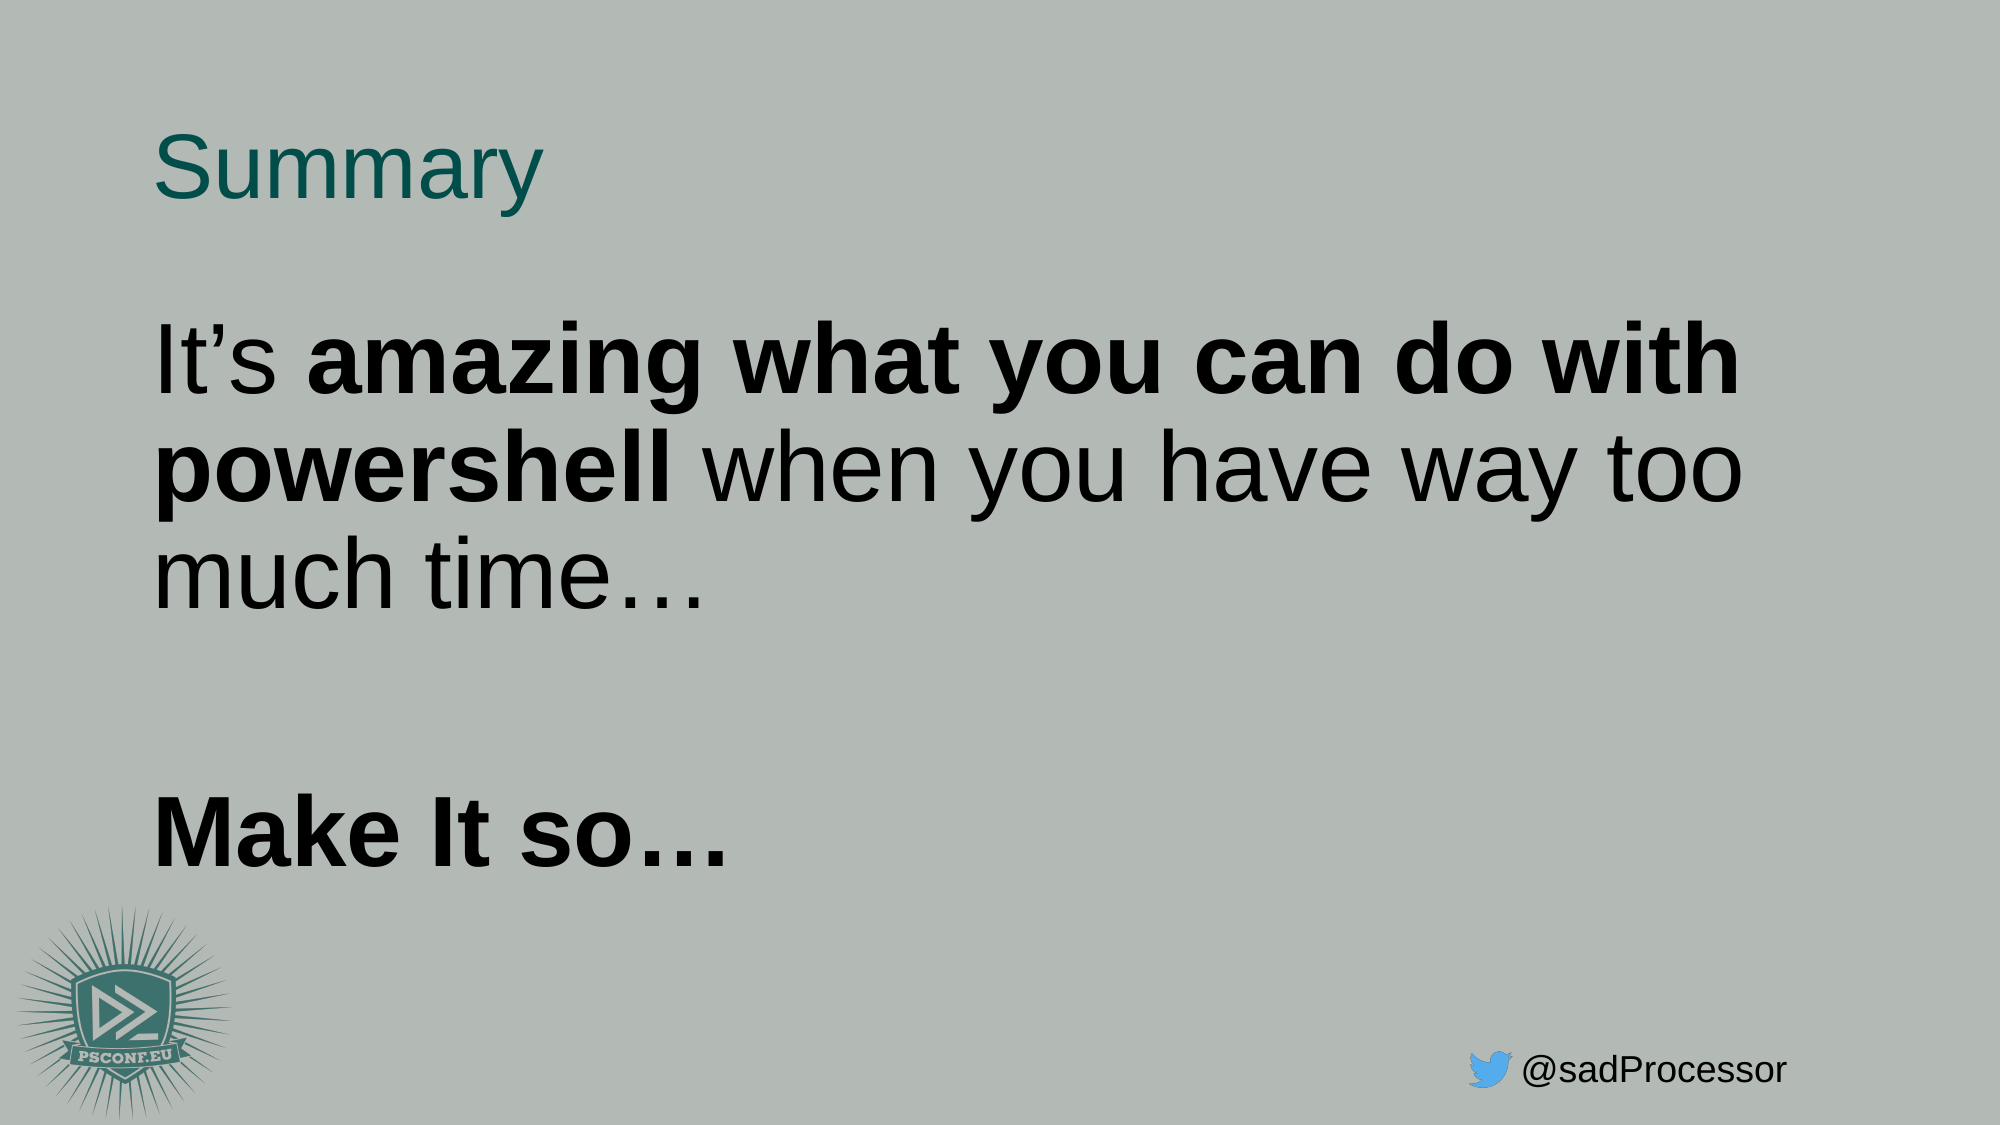

# Summary
It’s amazing what you can do with powershell when you have way too much time…

Make It so…
@sadProcessor